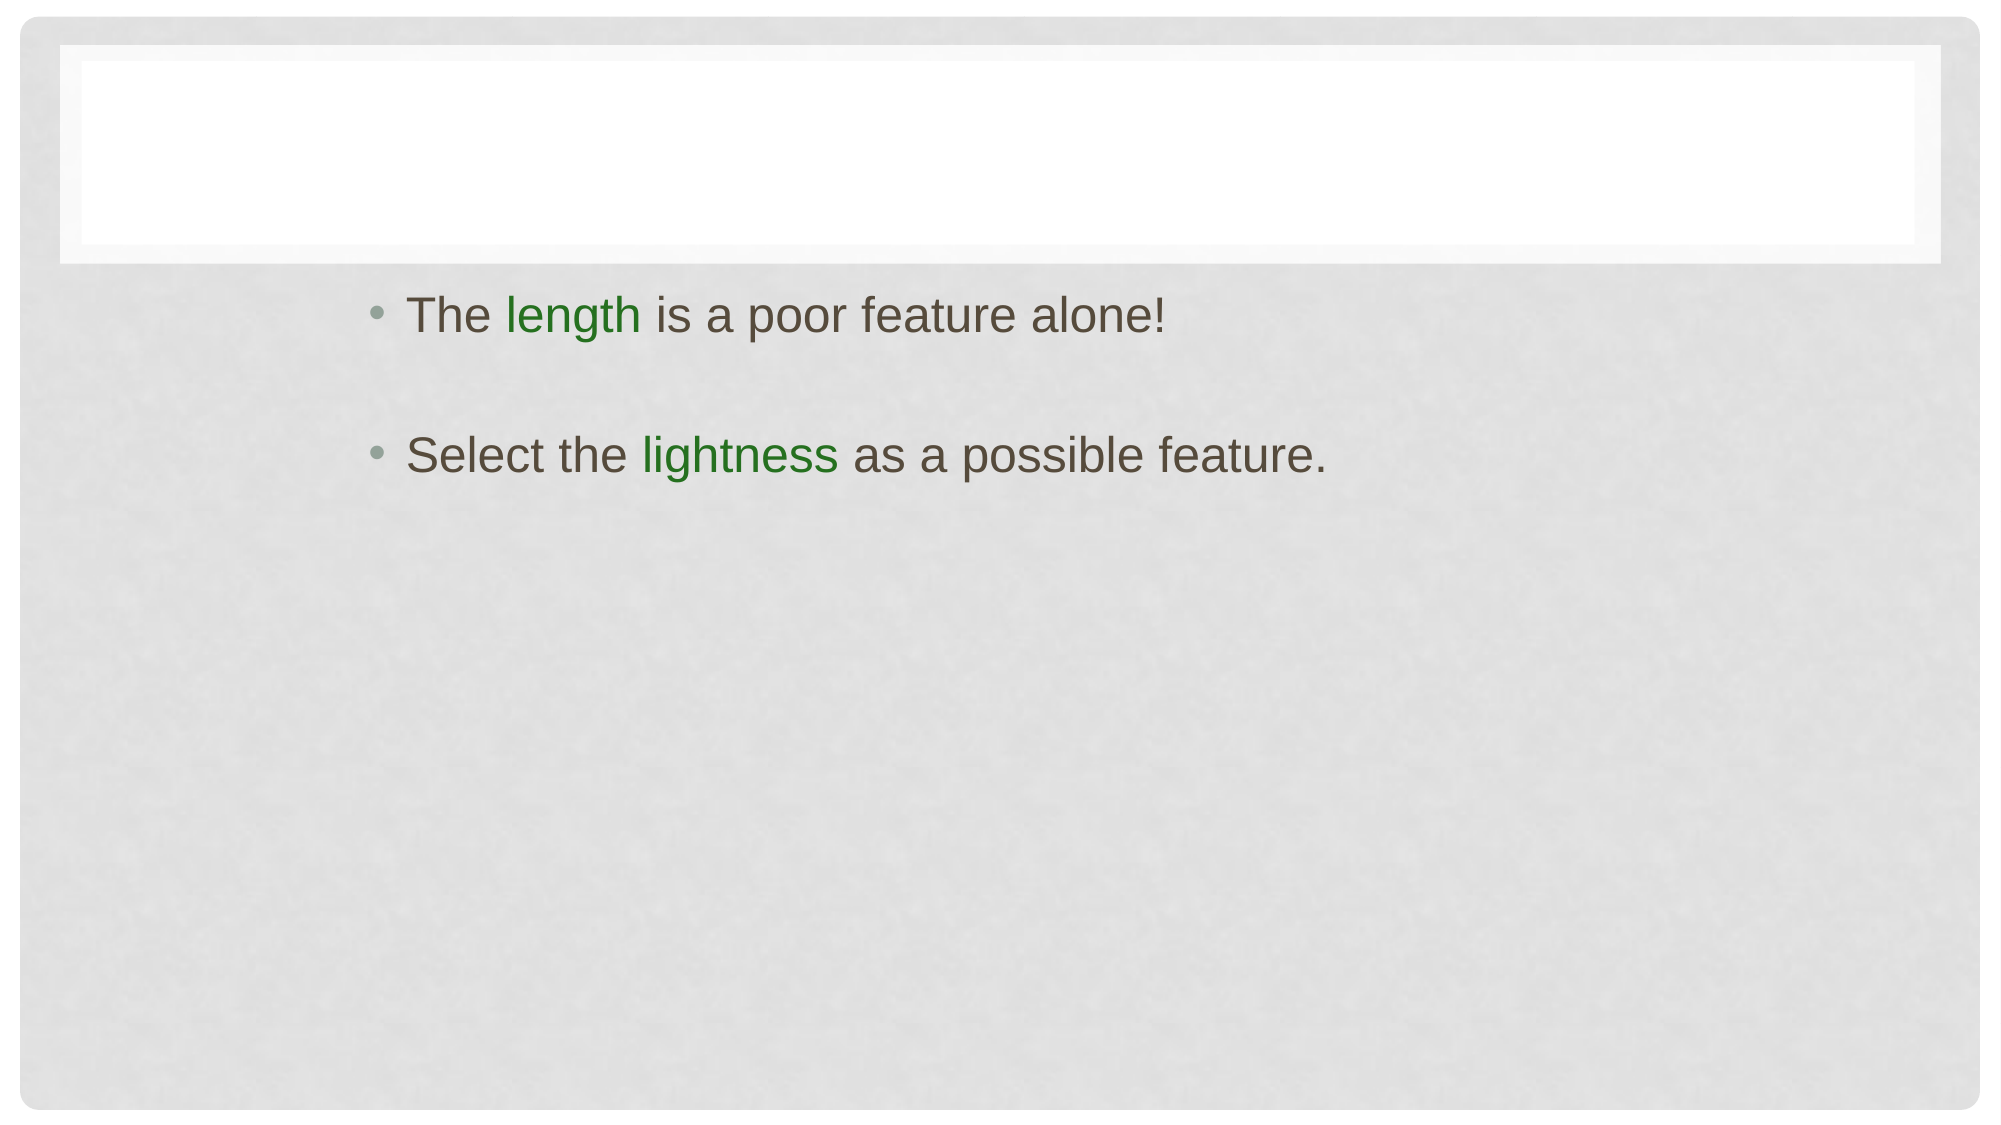

The length is a poor feature alone!

Select the lightness as a possible feature.